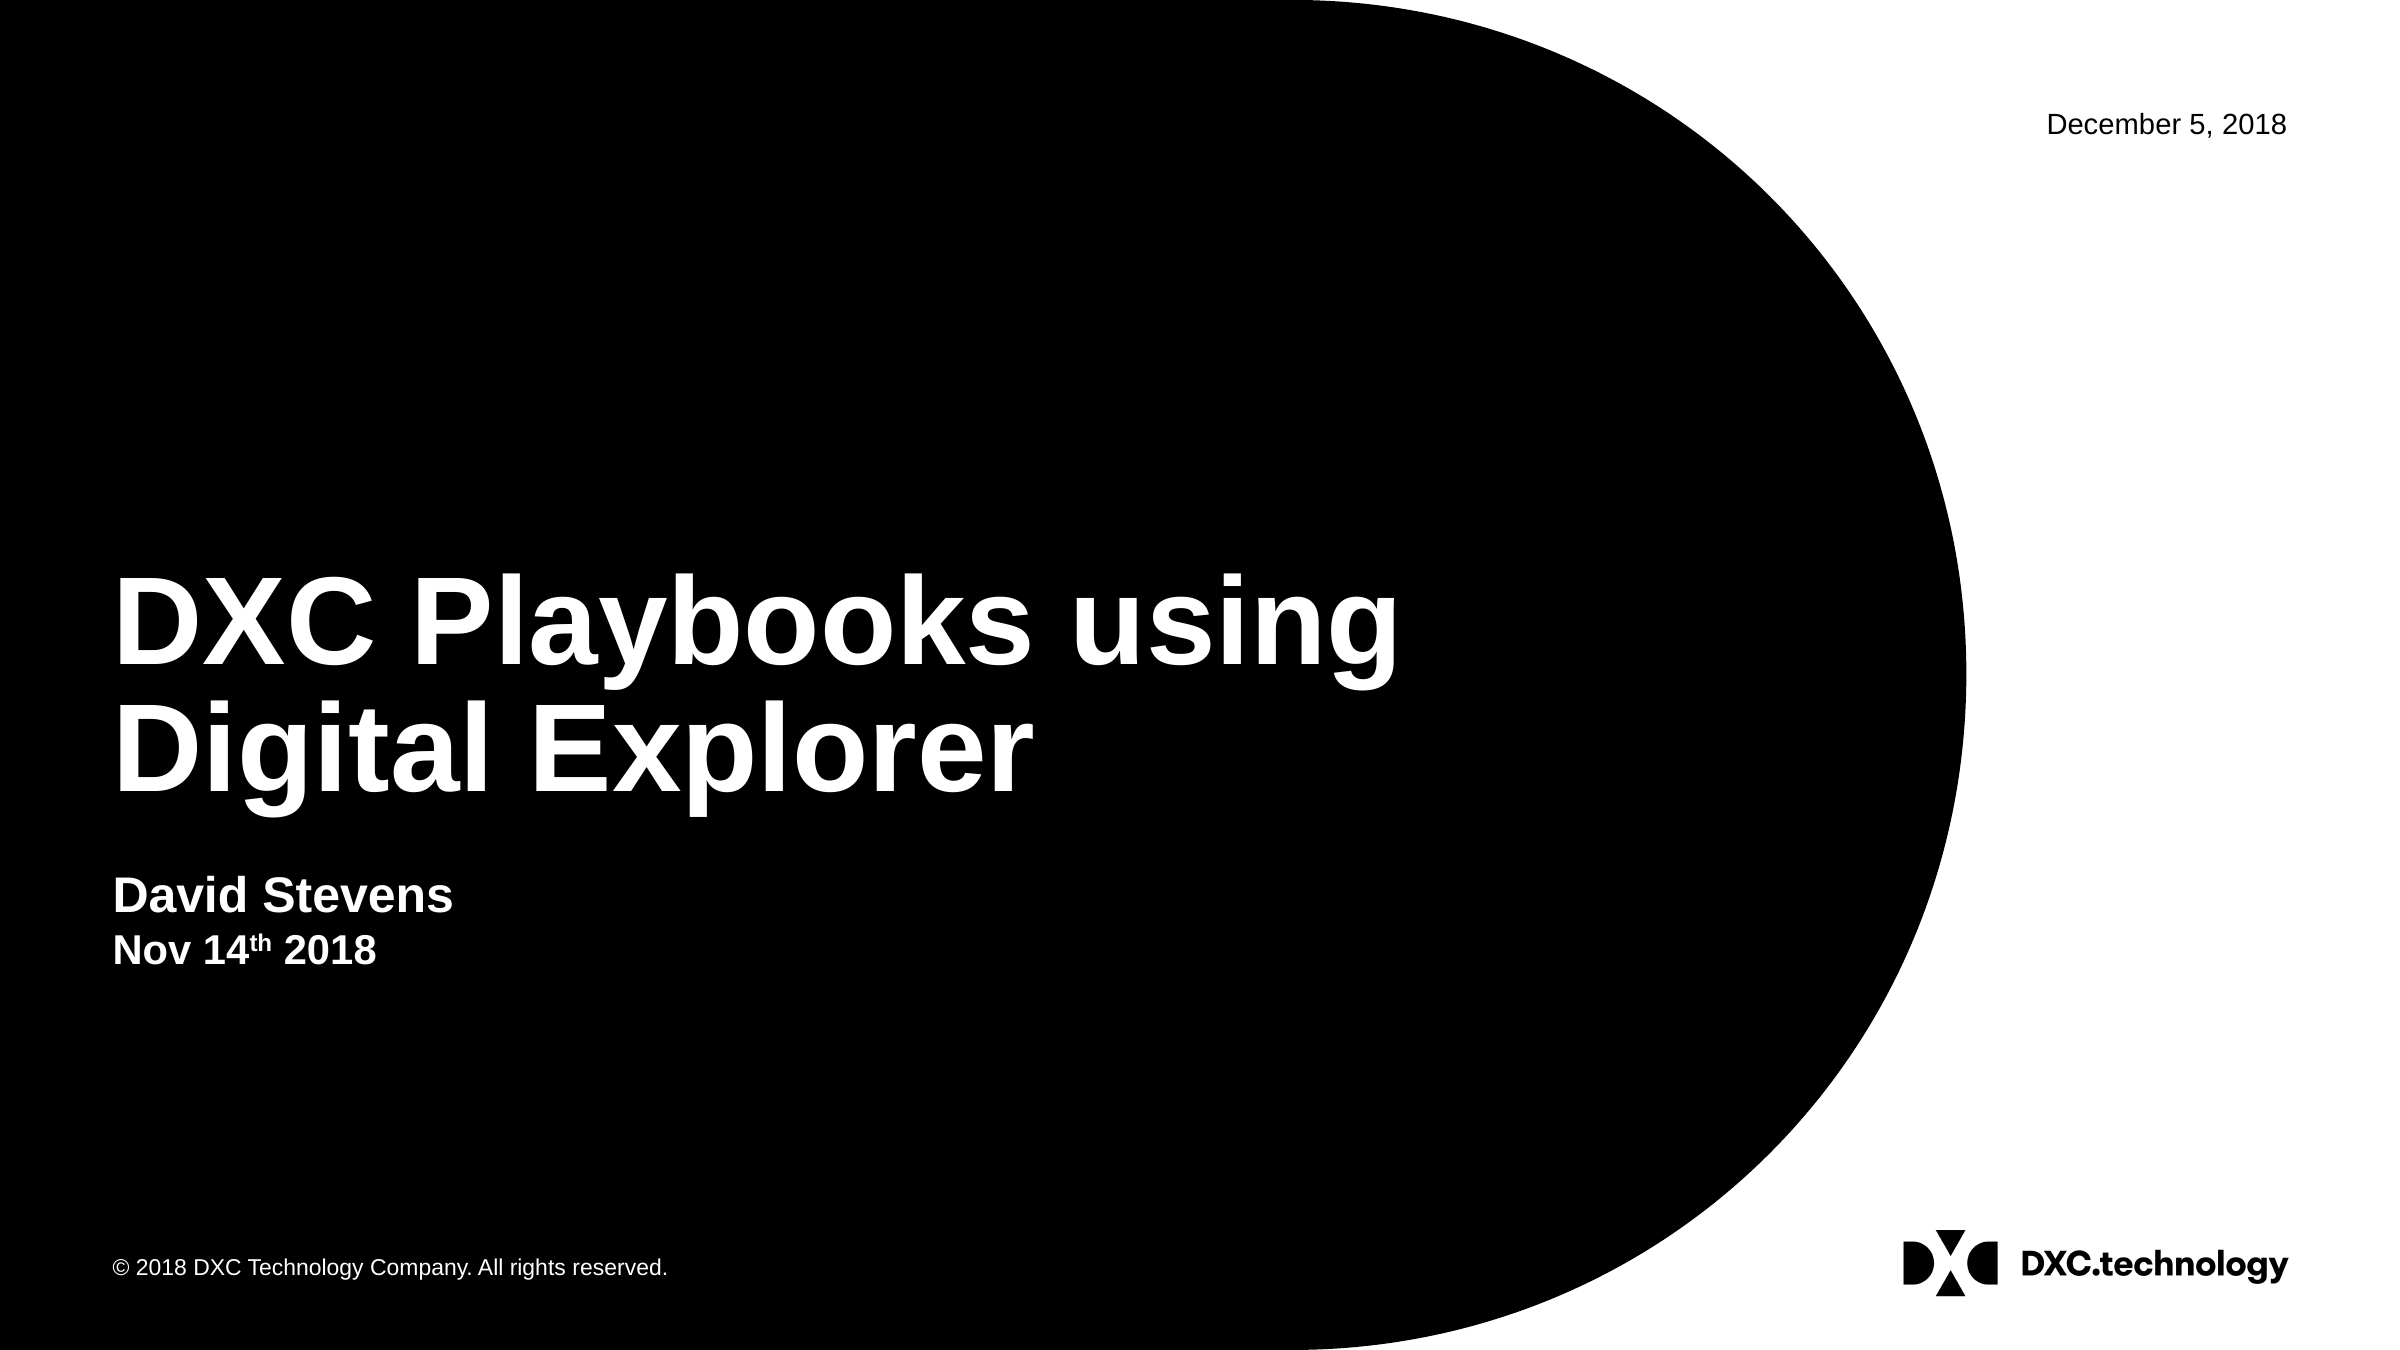

# DXC Playbooks using Digital Explorer
David Stevens
Nov 14th 2018